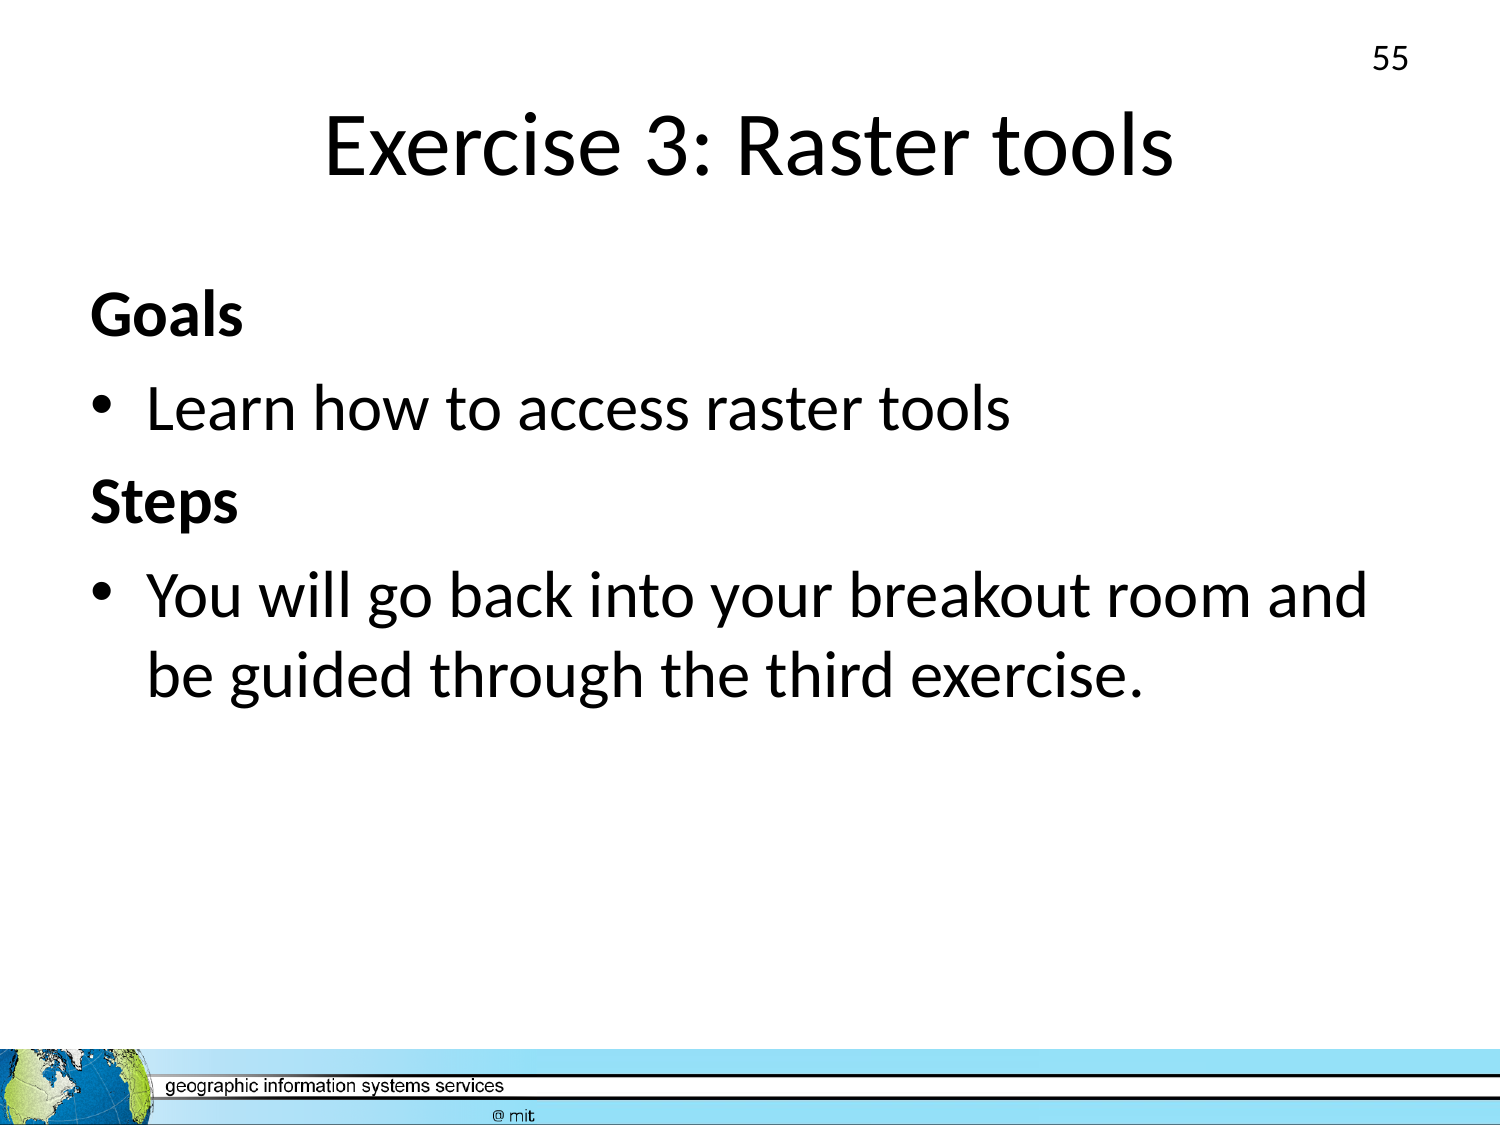

55
# Exercise 3: Raster tools
Goals
Learn how to access raster tools
Steps
You will go back into your breakout room and be guided through the third exercise.